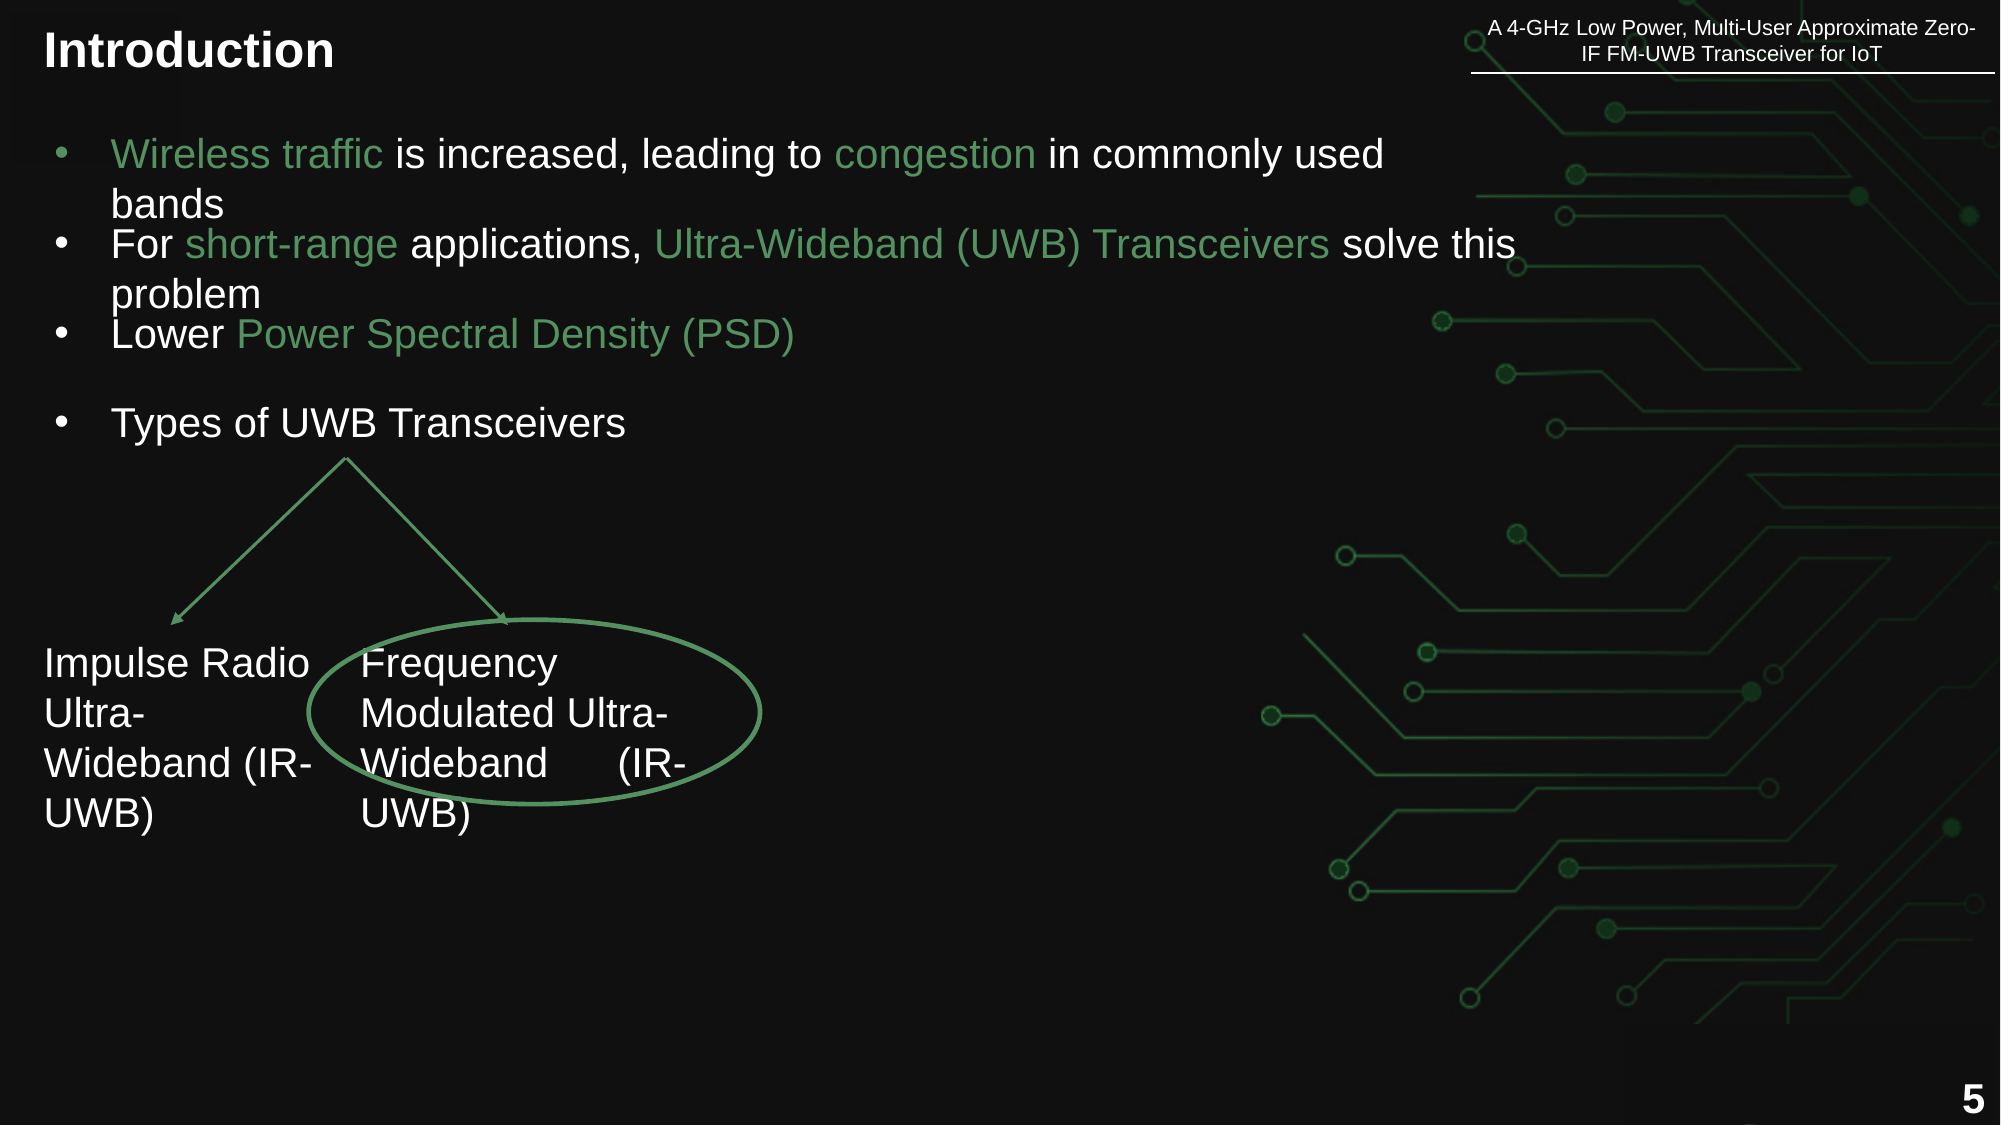

A 4-GHz Low Power, Multi-User Approximate Zero-IF FM-UWB Transceiver for IoT

Introduction

Wireless traffic is increased, leading to congestion in commonly used bands
For short-range applications, Ultra-Wideband (UWB) Transceivers solve this problem
Lower Power Spectral Density (PSD)
Types of UWB Transceivers

Impulse Radio Ultra-Wideband (IR-UWB)
Frequency Modulated Ultra-Wideband      (IR-UWB)

5